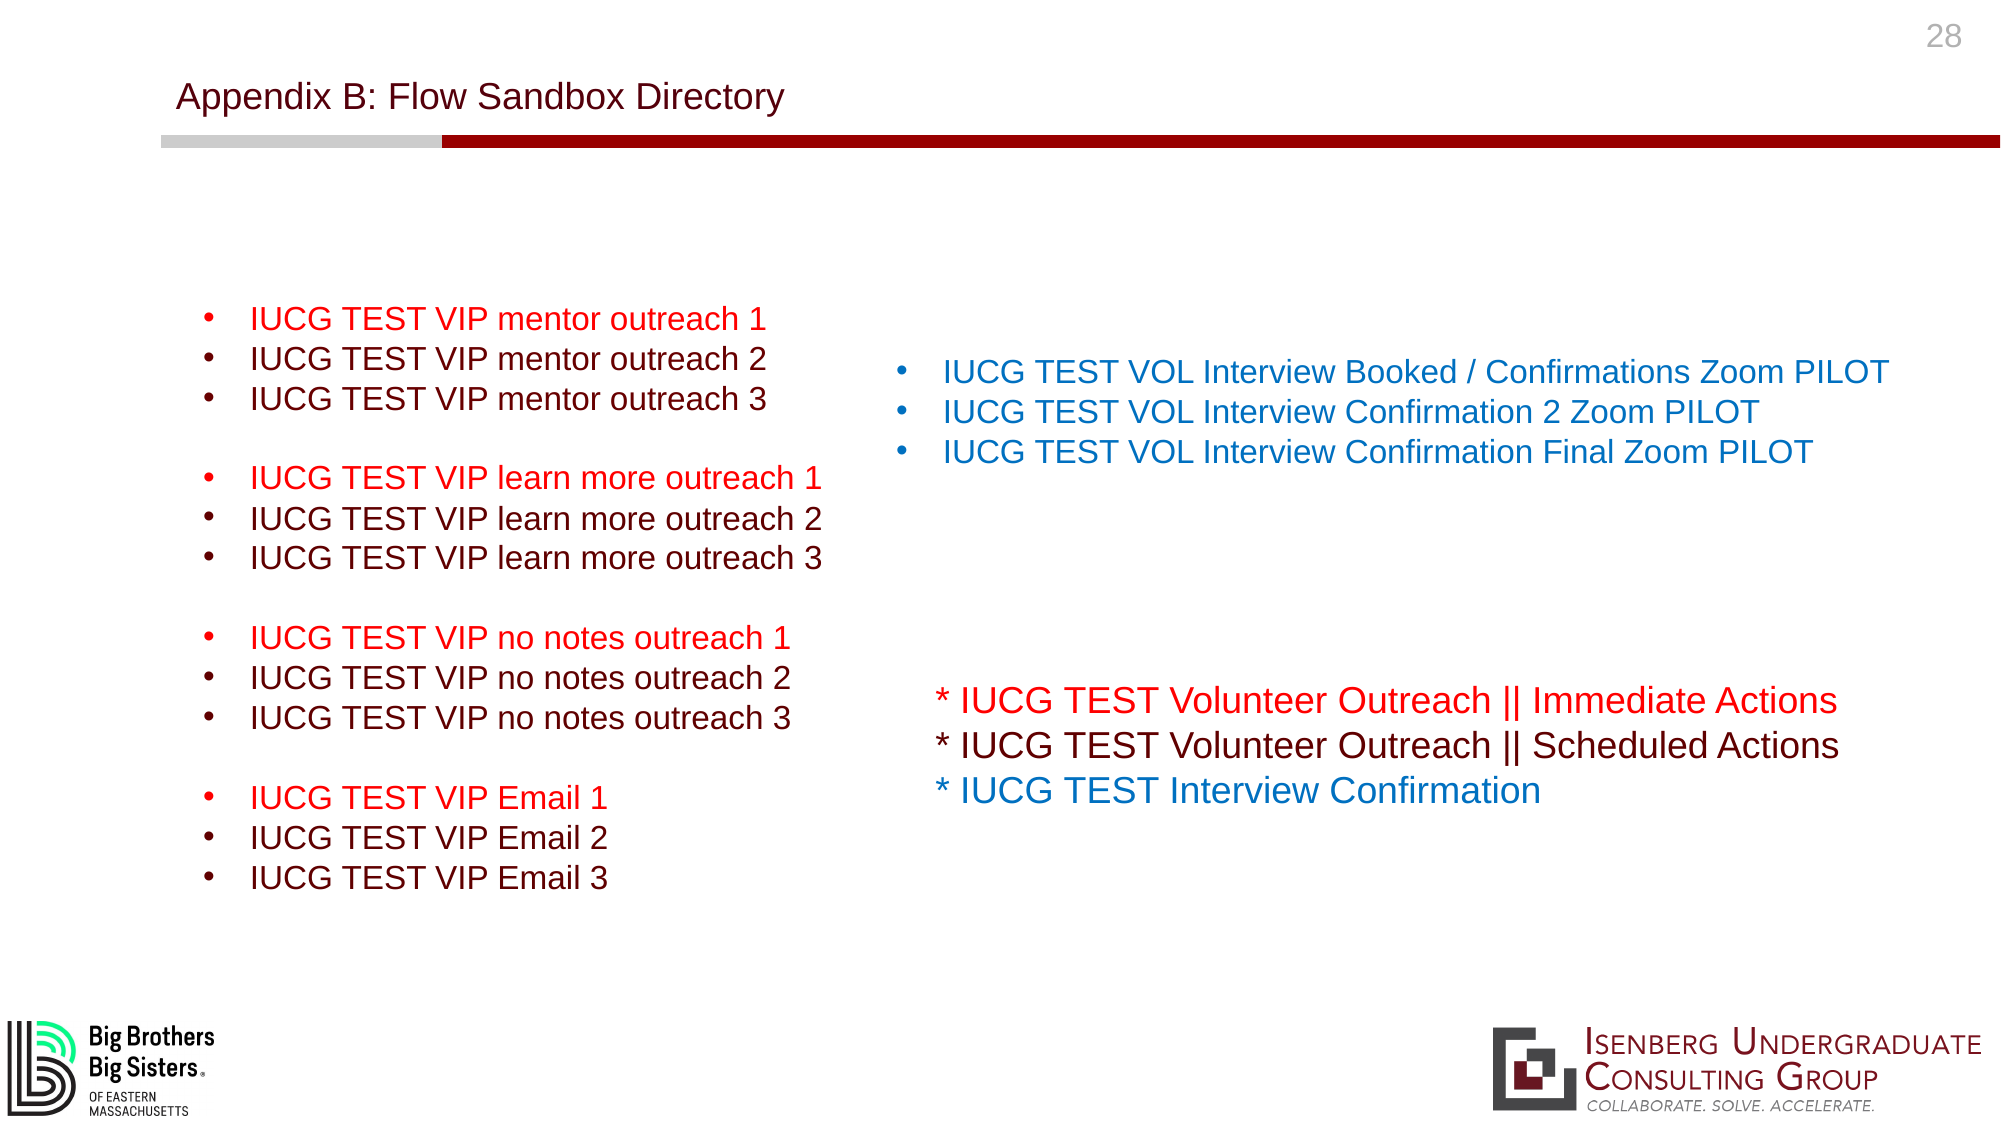

28
Appendix B: Flow Sandbox Directory
IUCG TEST VIP mentor outreach 1
IUCG TEST VIP mentor outreach 2
IUCG TEST VIP mentor outreach 3

IUCG TEST VIP learn more outreach 1
IUCG TEST VIP learn more outreach 2
IUCG TEST VIP learn more outreach 3

IUCG TEST VIP no notes outreach 1
IUCG TEST VIP no notes outreach 2
IUCG TEST VIP no notes outreach 3

IUCG TEST VIP Email 1
IUCG TEST VIP Email 2
IUCG TEST VIP Email 3
IUCG TEST VOL Interview Booked / Confirmations Zoom PILOT
IUCG TEST VOL Interview Confirmation 2 Zoom PILOT
IUCG TEST VOL Interview Confirmation Final Zoom PILOT
* IUCG TEST Volunteer Outreach || Immediate Actions
* IUCG TEST Volunteer Outreach || Scheduled Actions
* IUCG TEST Interview Confirmation